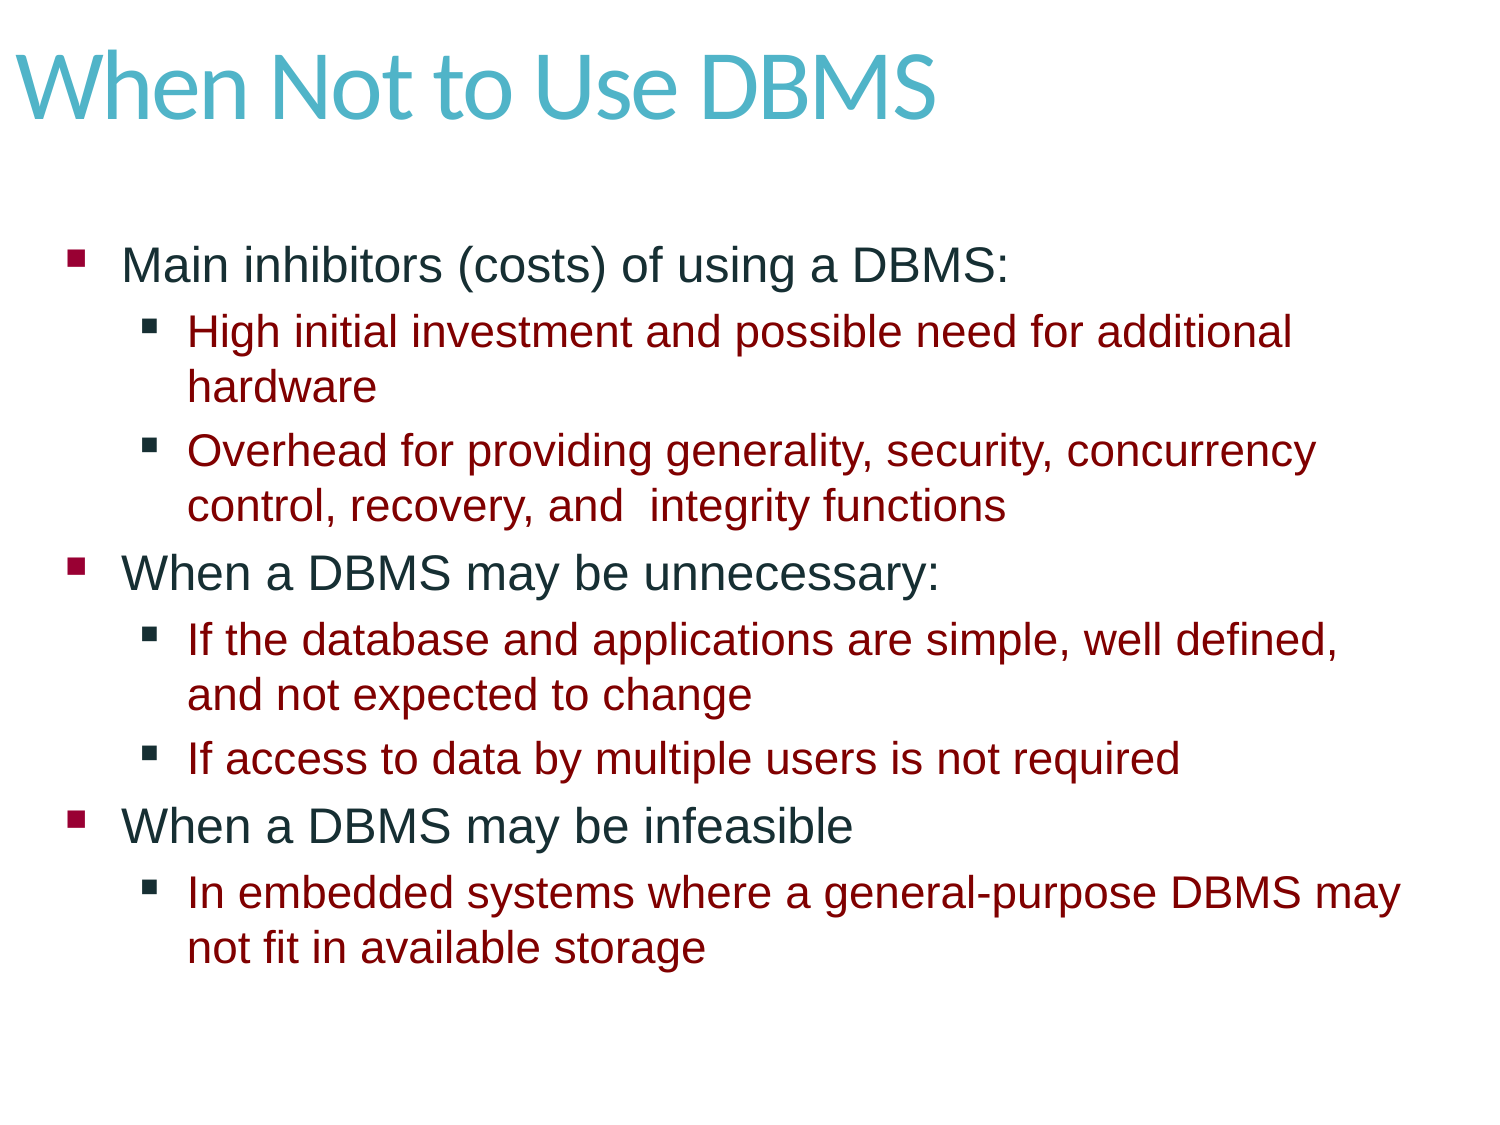

# When Not to Use DBMS
Main inhibitors (costs) of using a DBMS:
High initial investment and possible need for additional hardware
Overhead for providing generality, security, concurrency control, recovery, and  integrity functions
When a DBMS may be unnecessary:
If the database and applications are simple, well defined, and not expected to change
If access to data by multiple users is not required
When a DBMS may be infeasible
In embedded systems where a general-purpose DBMS may not fit in available storage